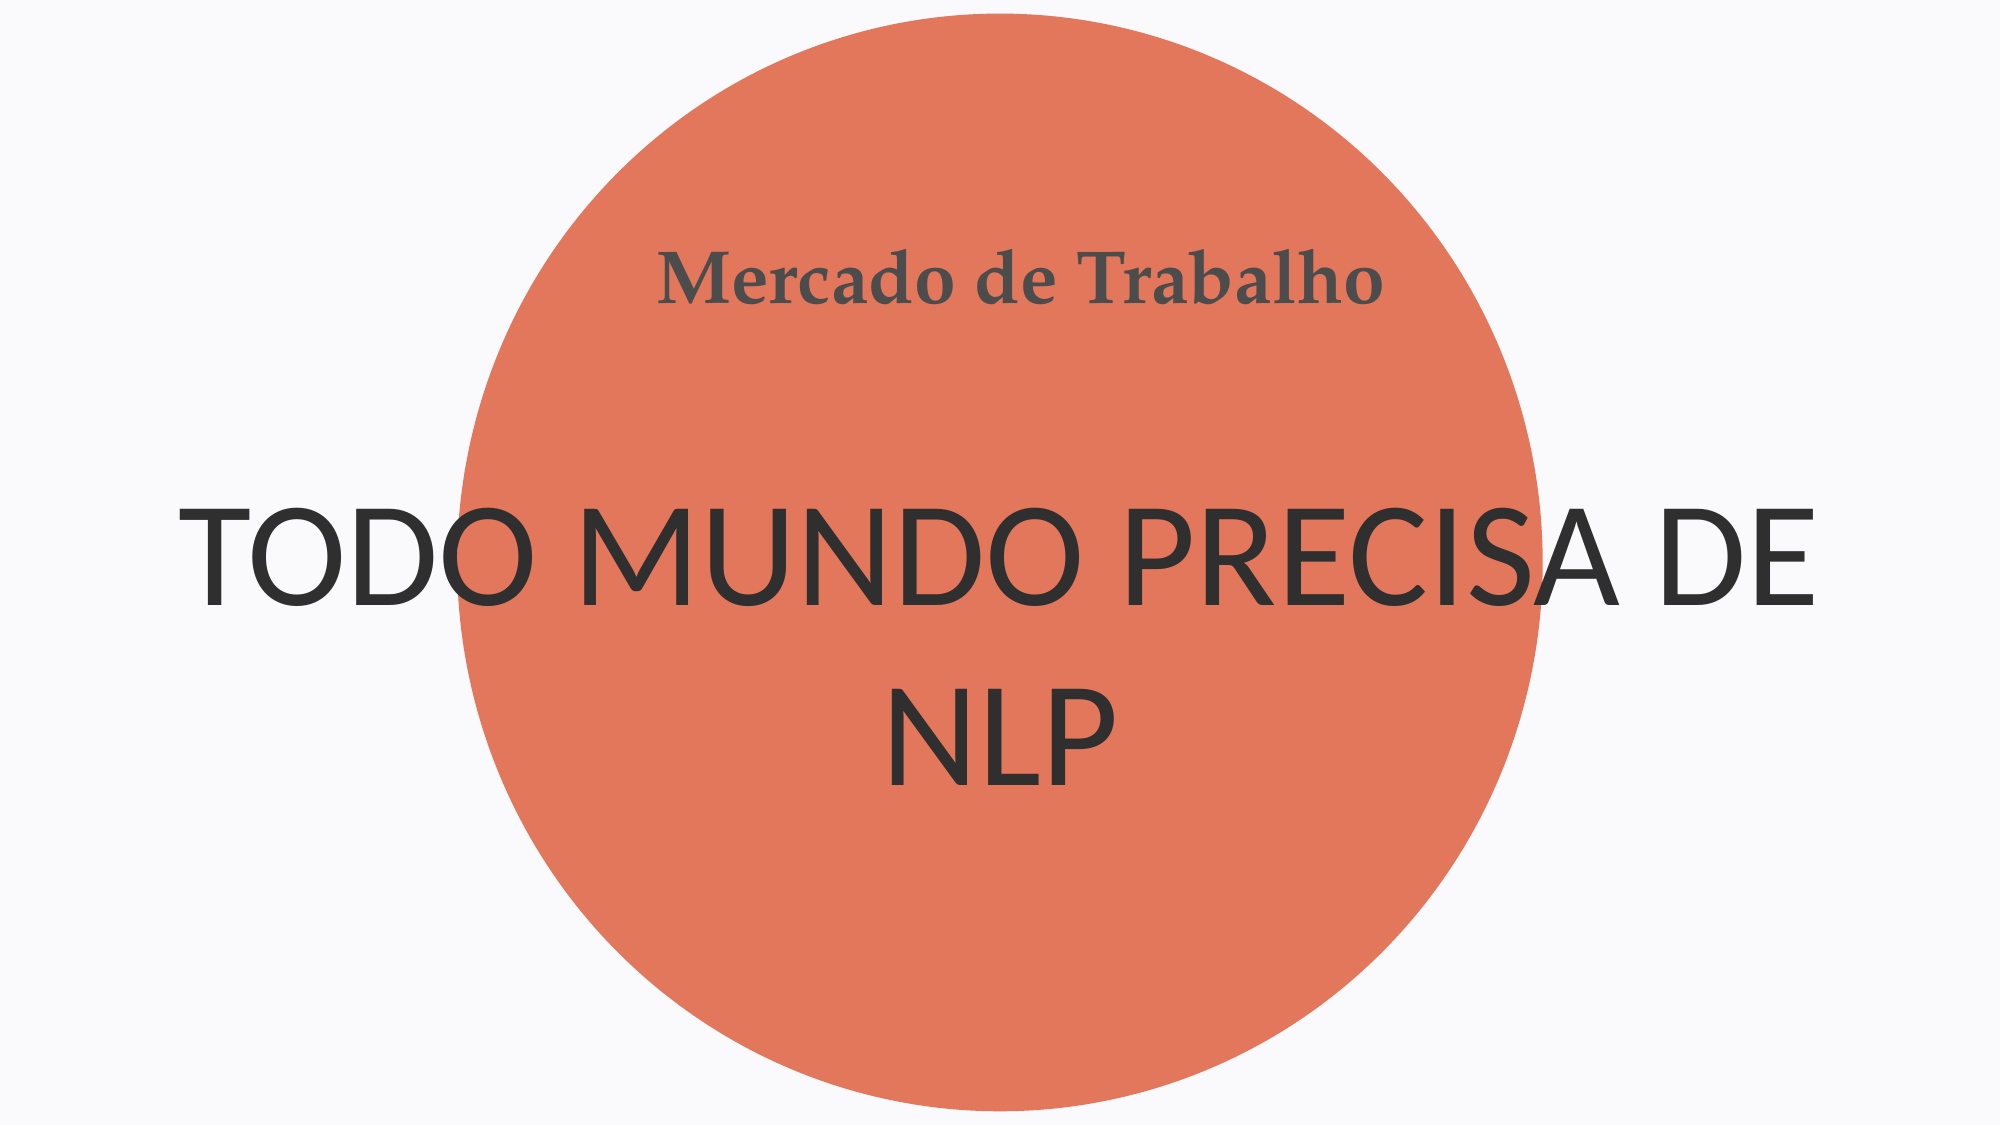

Mercado de Trabalho
TODO MUNDO PRECISA DE NLP